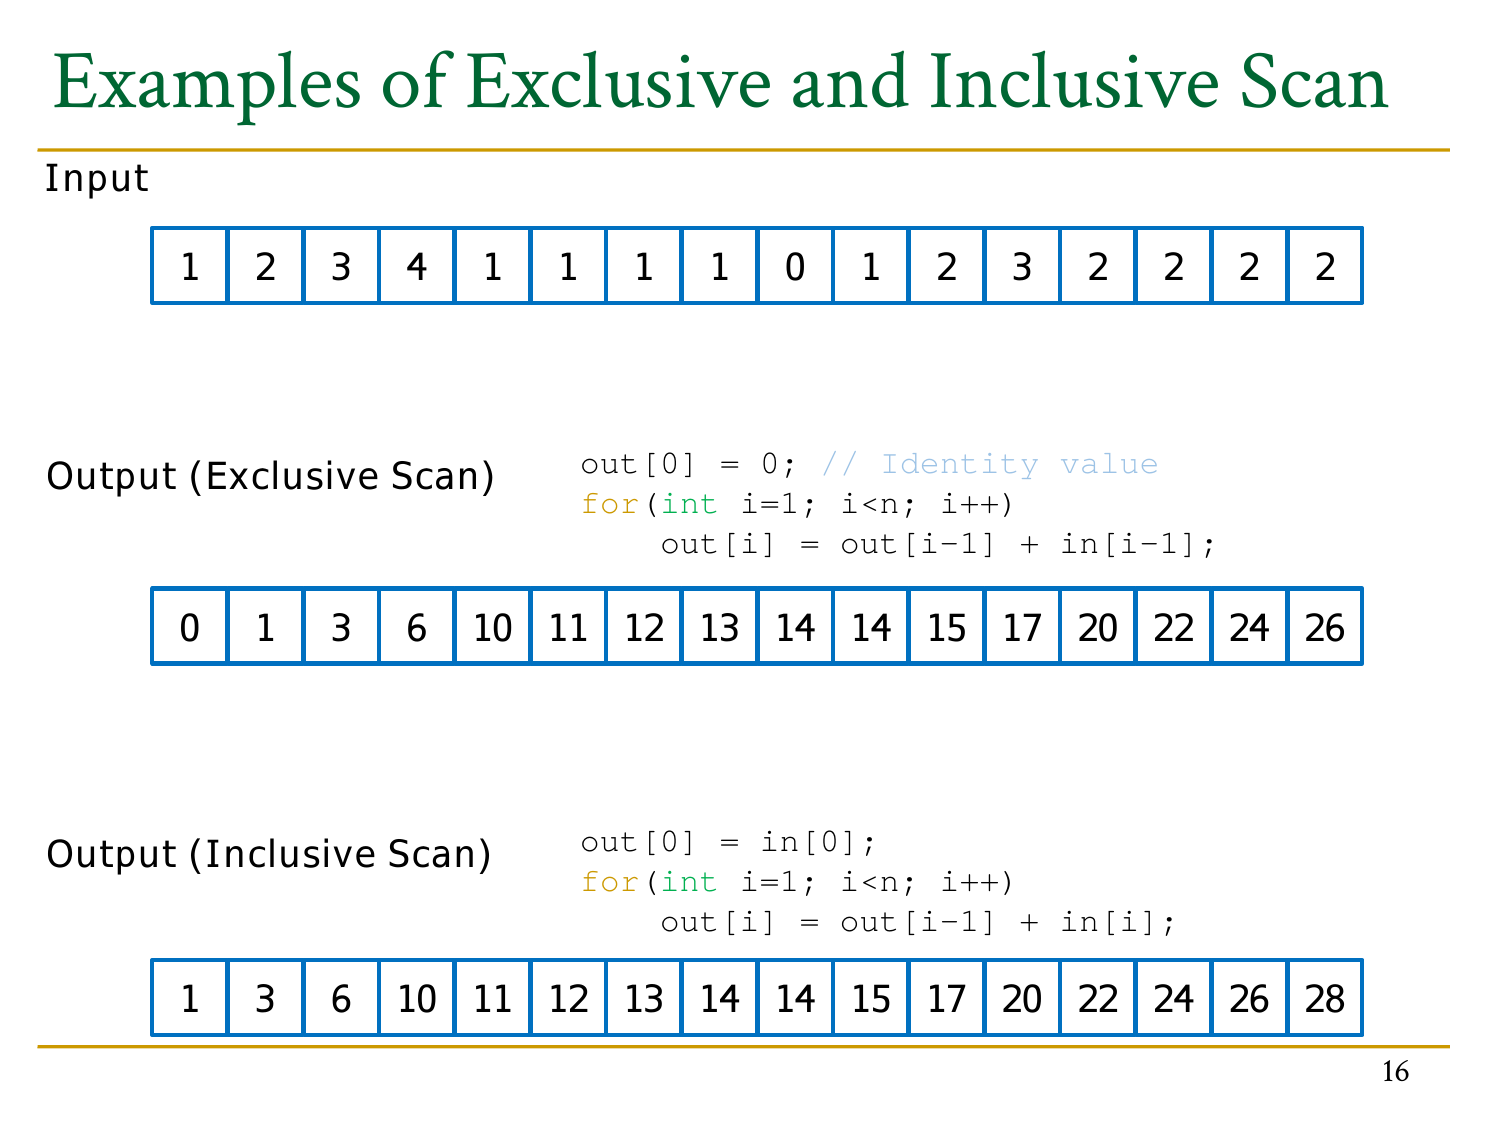

# Examples of Exclusive and Inclusive Scan
Input
1
2
3
4
1
1
1
1
0
1
2
3
2
2
2
2
out[0] = 0; // Identity value
for(int i=1; i<n; i++)
    out[i] = out[i-1] + in[i-1];
Output (Exclusive Scan)
0
1
3
6
10
11
12
13
14
14
15
17
20
22
24
26
out[0] = in[0];
for(int i=1; i<n; i++)
    out[i] = out[i-1] + in[i];
Output (Inclusive Scan)
1
3
6
10
11
12
13
14
14
15
17
20
22
24
26
28
16